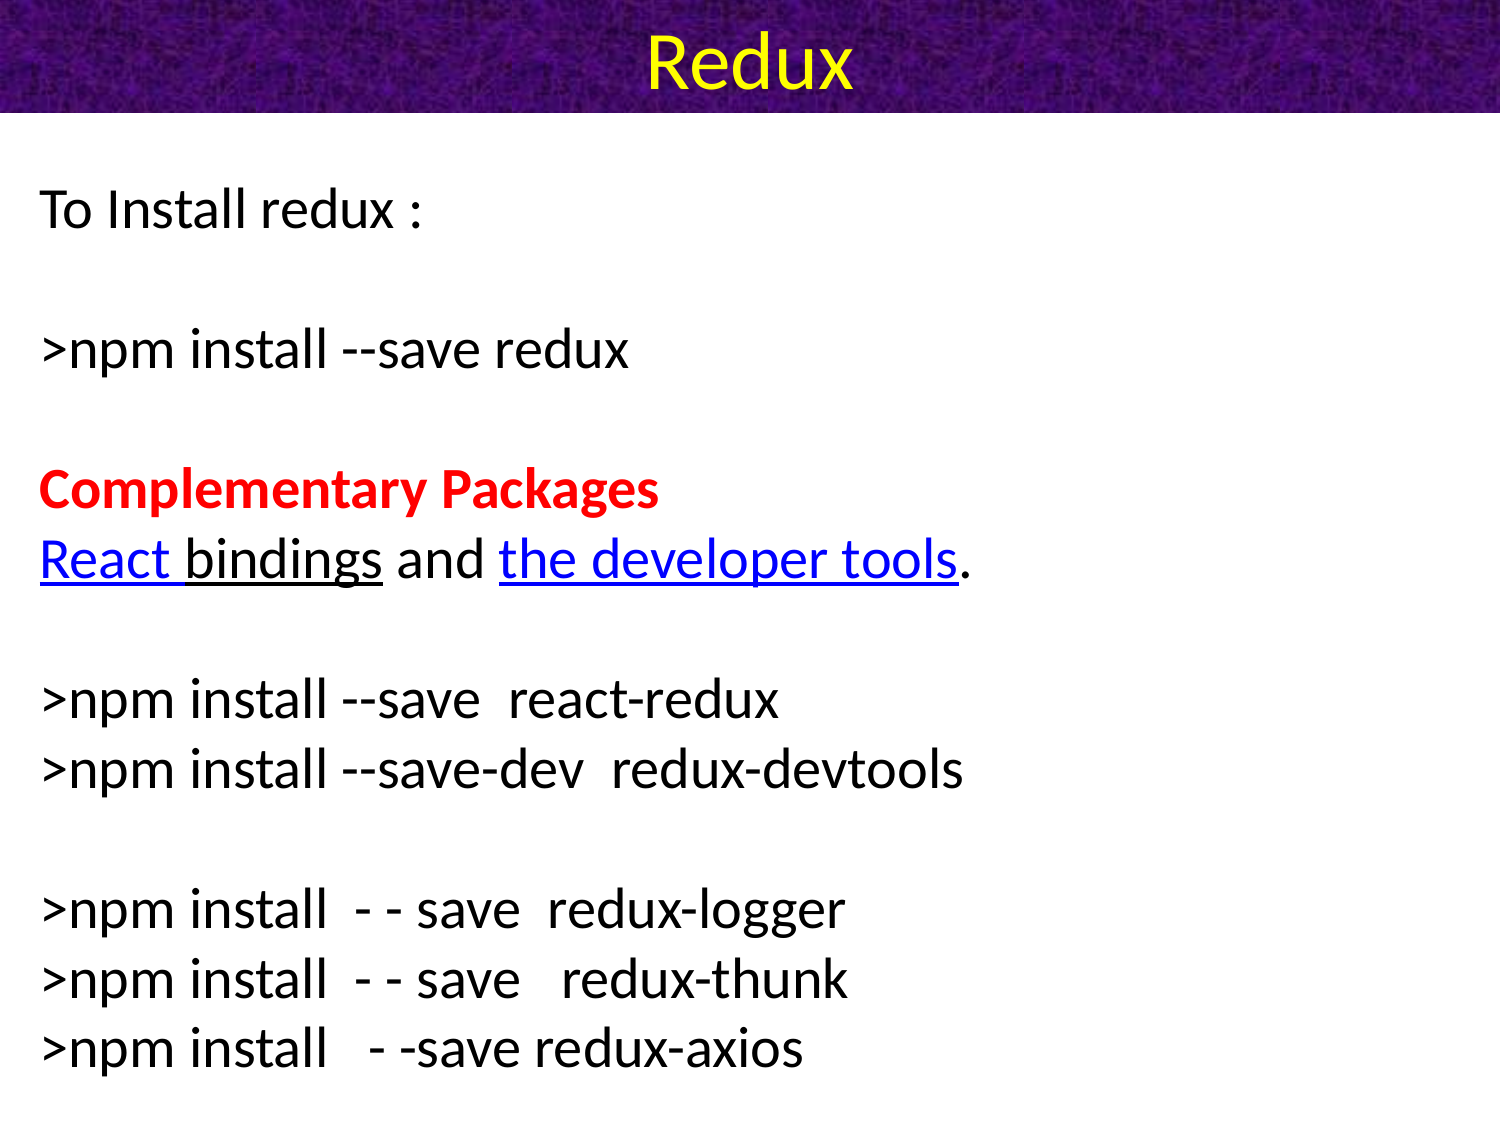

# Redux
To Install redux :

>npm install --save redux

Complementary Packages
React bindings and the developer tools.

>npm install --save  react-redux
>npm install --save-dev  redux-devtools

>npm install  - - save  redux-logger
>npm install  - - save   redux-thunk
>npm install   - -save redux-axios